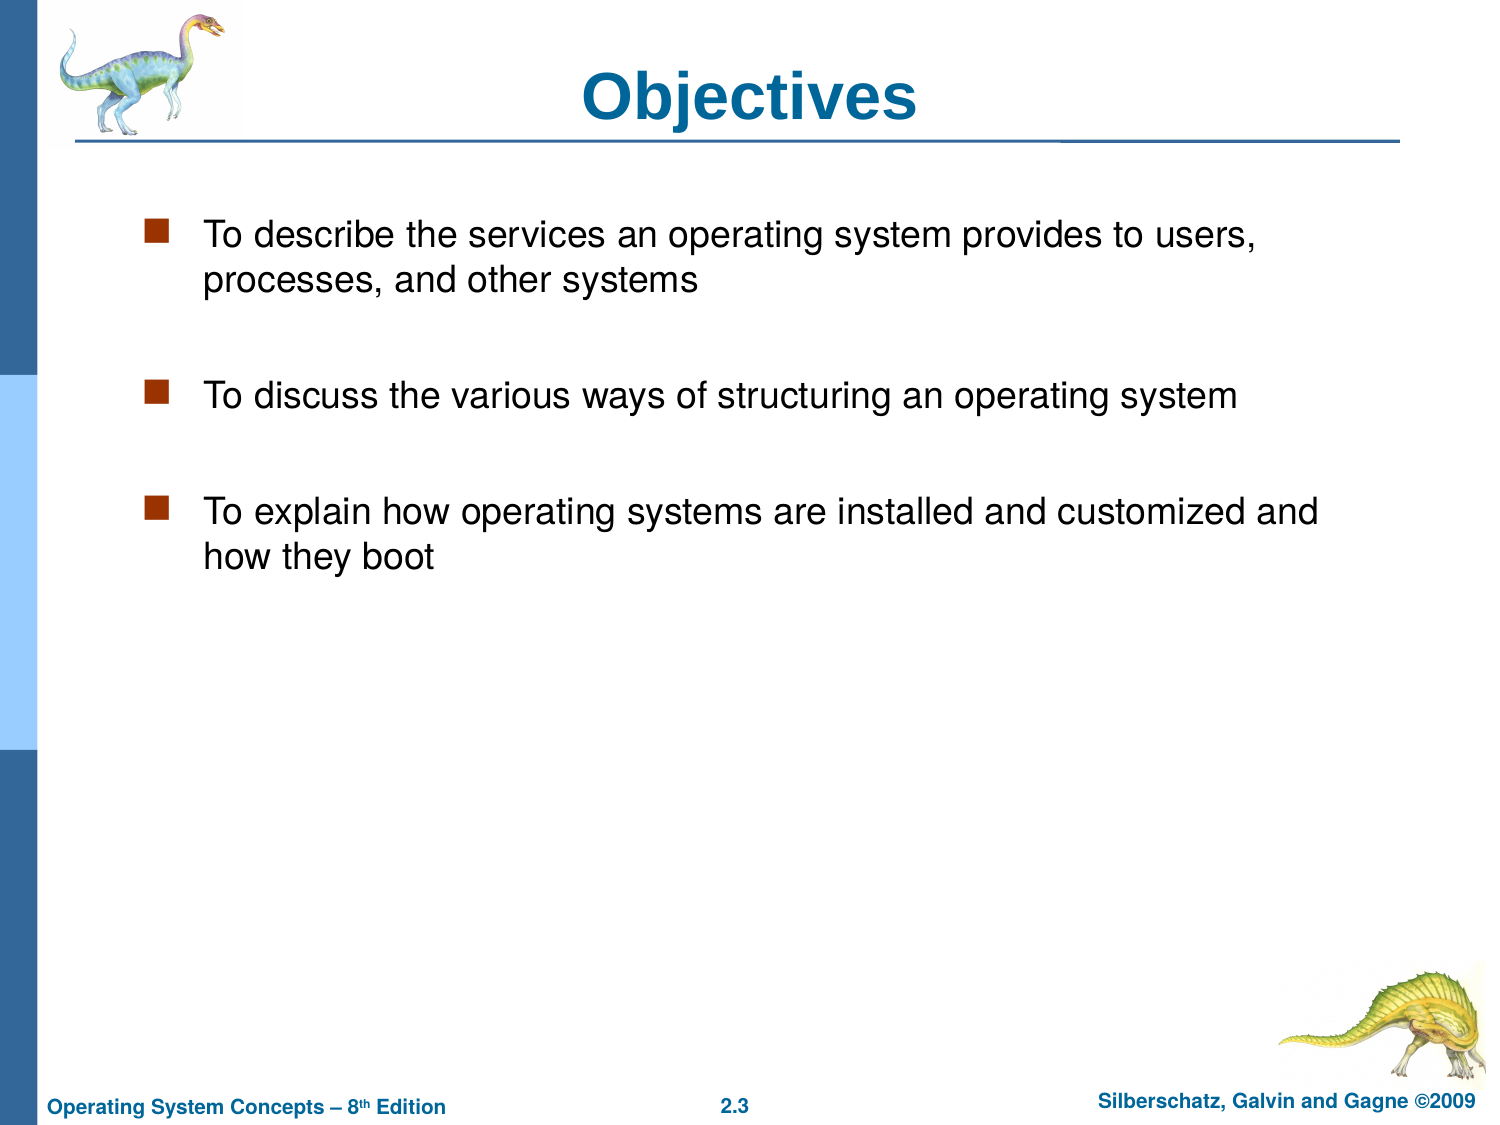

# Objectives
To describe the services an operating system provides to users, processes, and other systems

To discuss the various ways of structuring an operating system

To explain how operating systems are installed and customized and how they boot